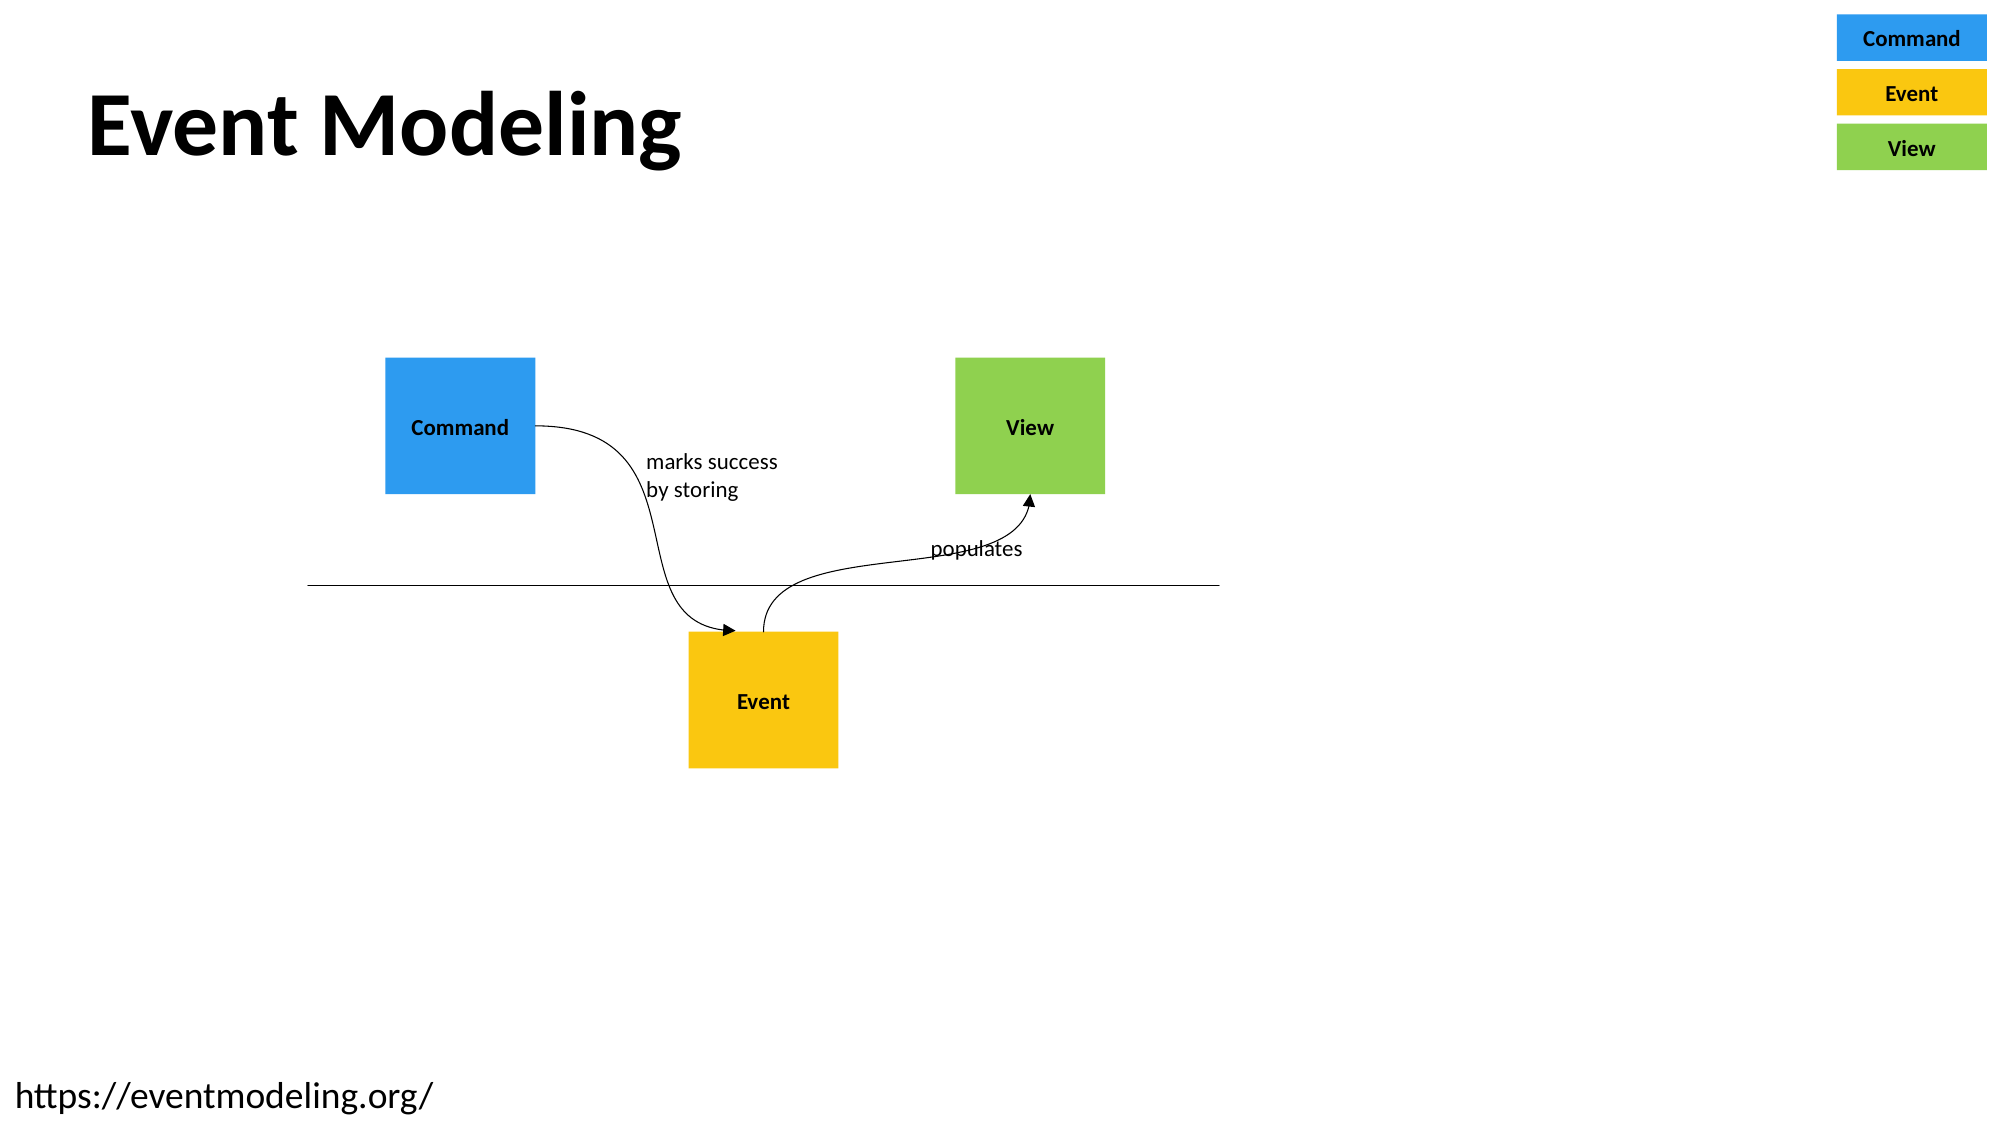

Command
Event Modeling
Event
View
Command
View
marks success
by storing
populates
Event
https://eventmodeling.org/